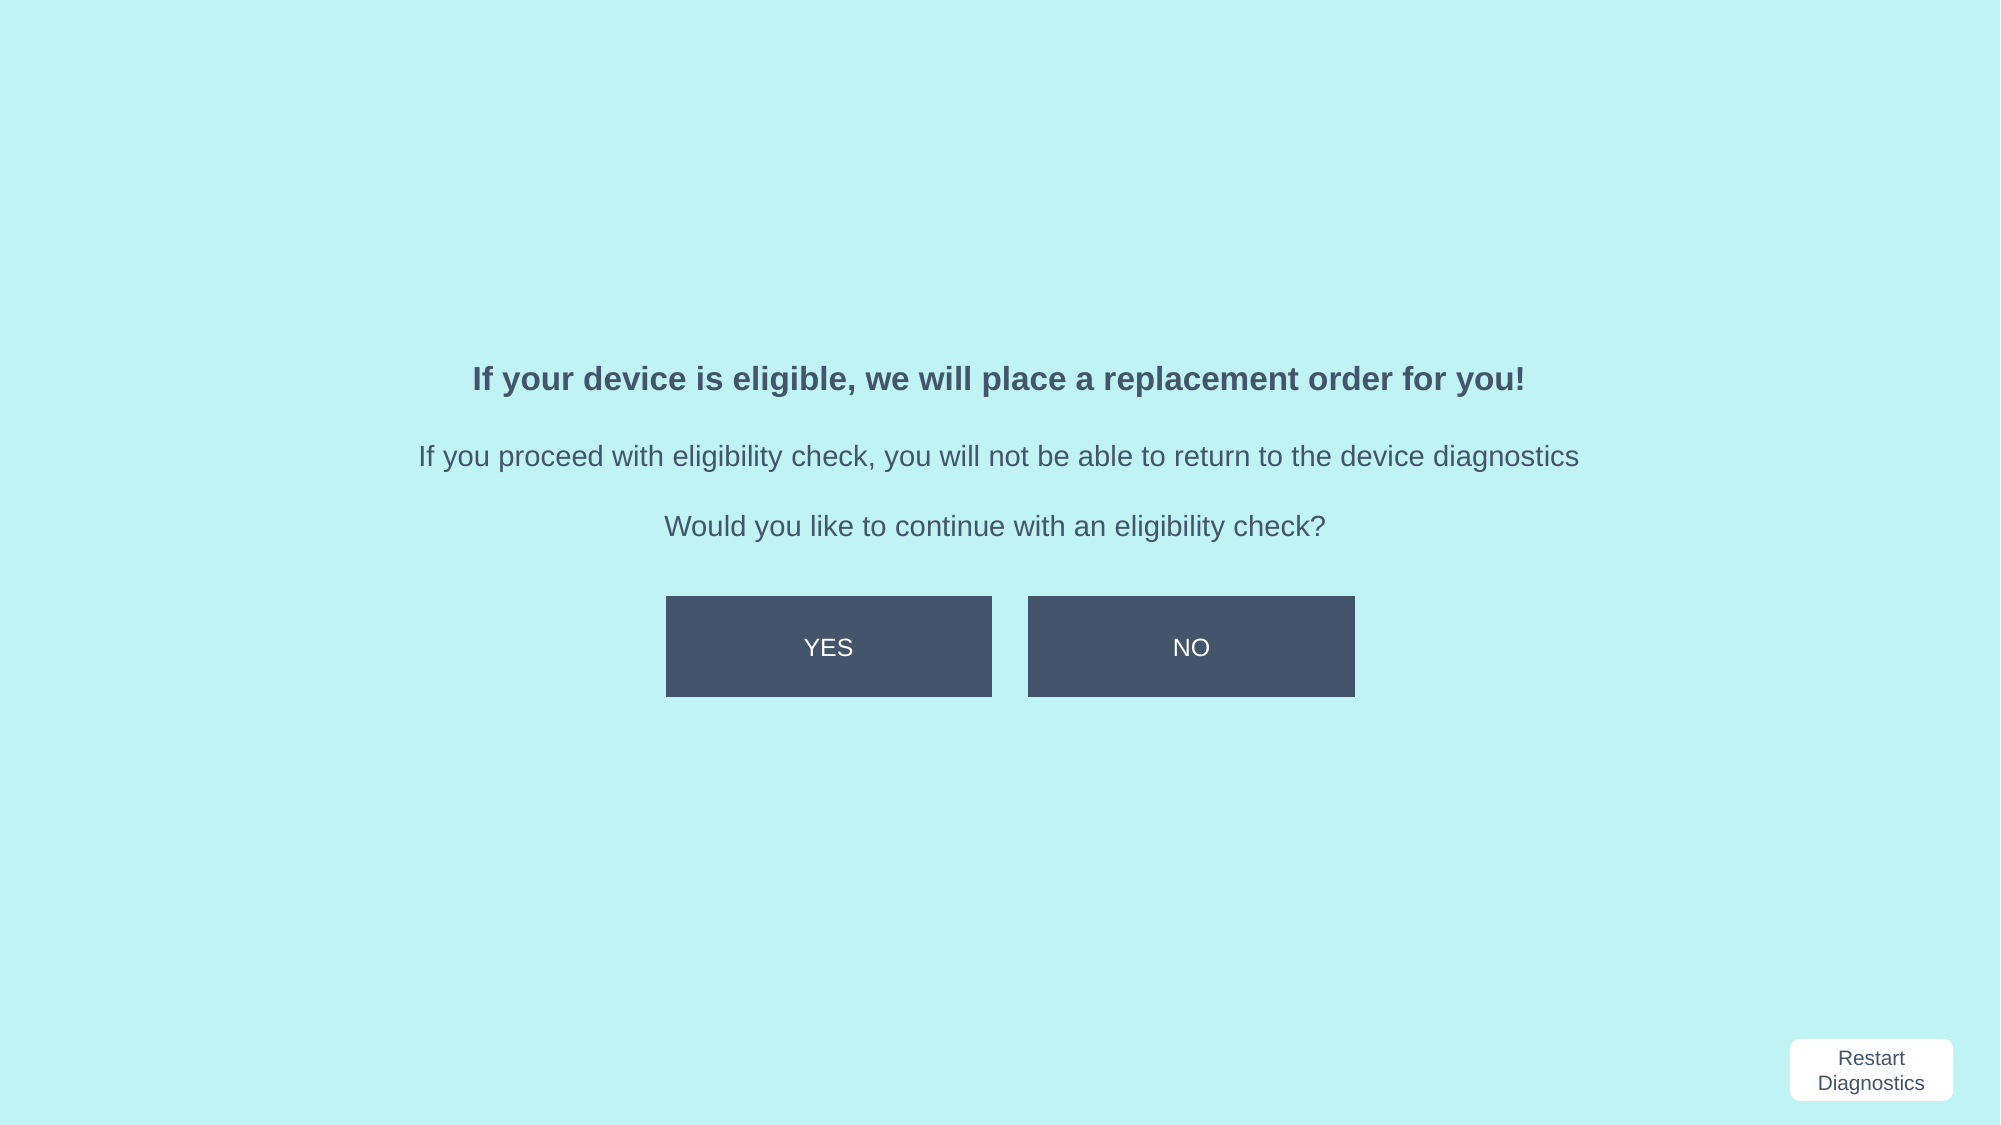

If your device is eligible, we will place a replacement order for you!

If you proceed with eligibility check, you will not be able to return to the device diagnostics

Would you like to continue with an eligibility check?

YES
NO
Restart Diagnostics